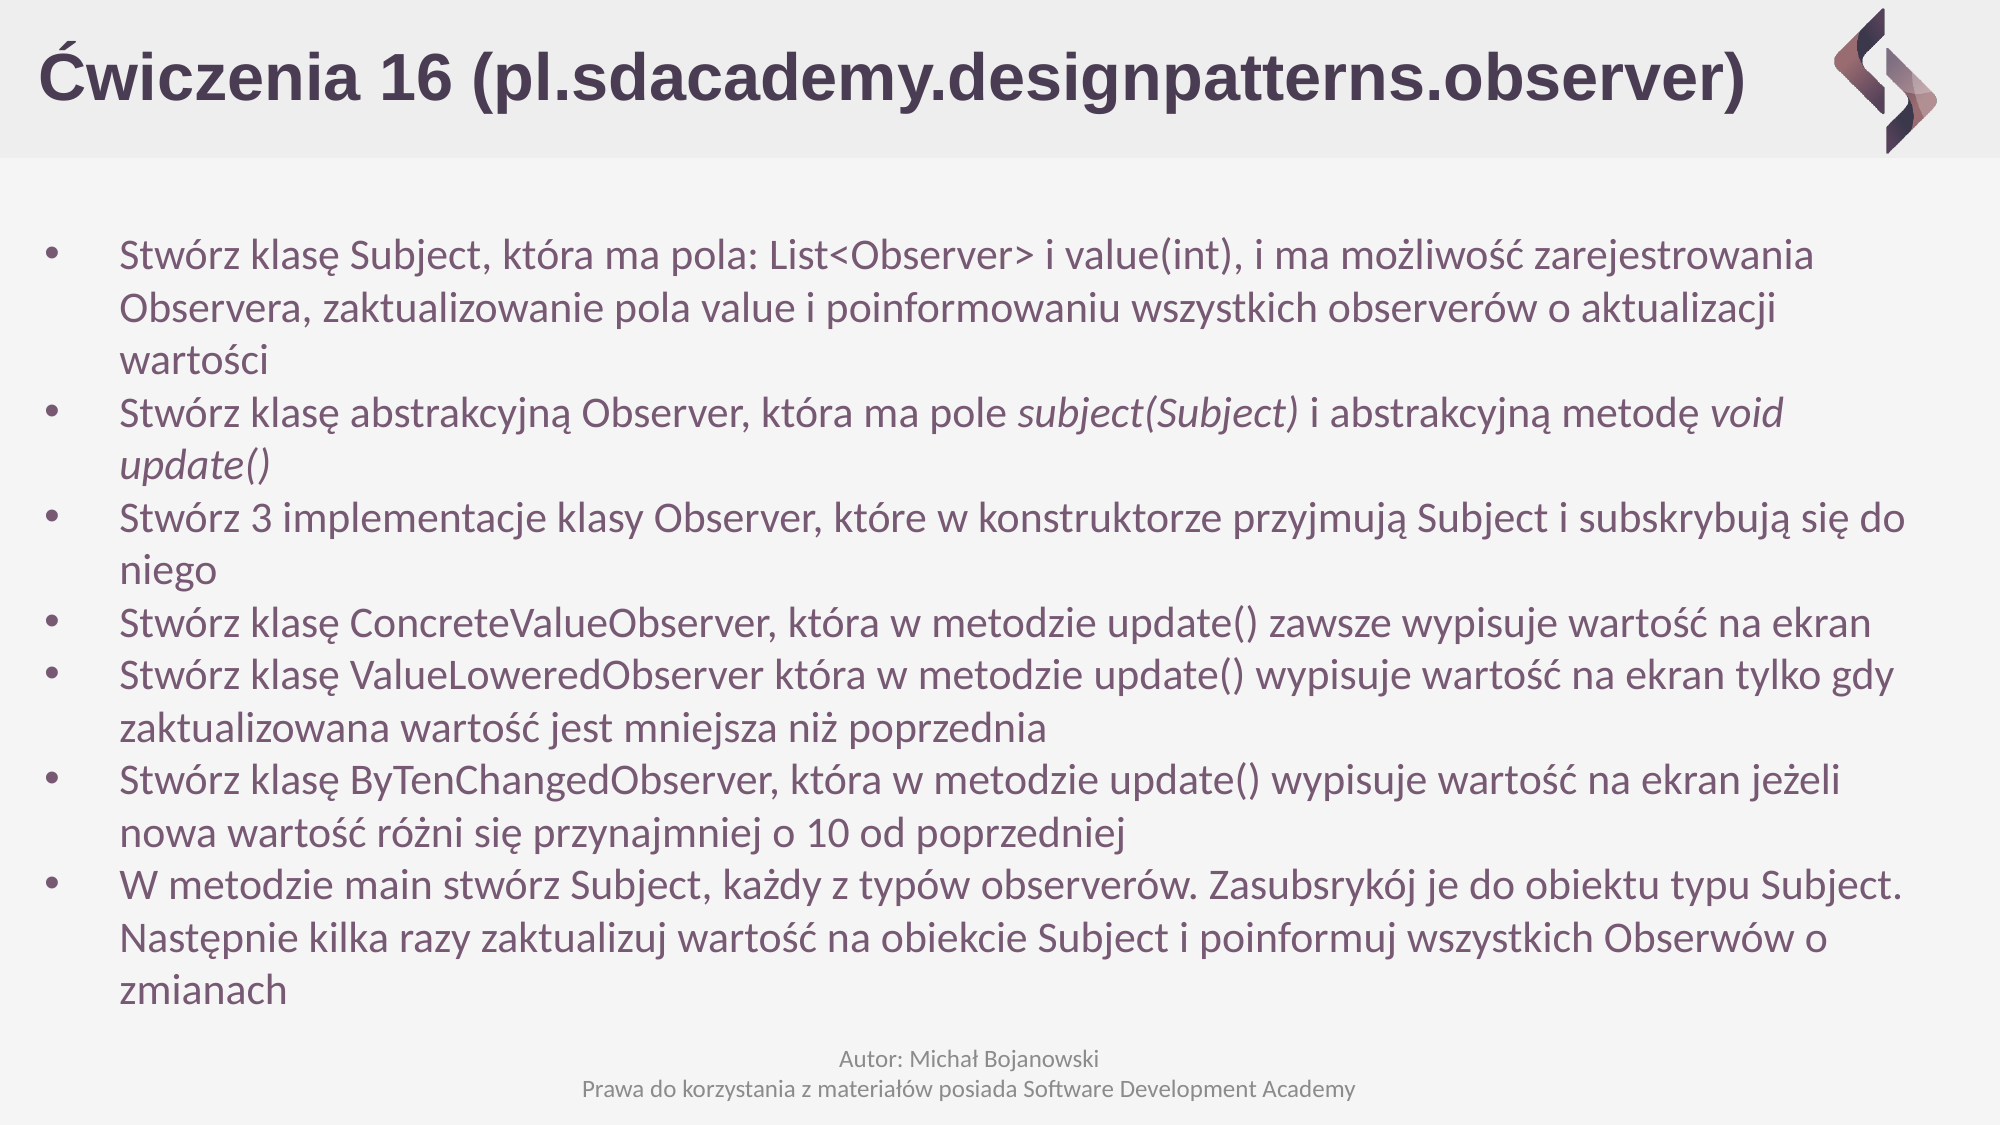

# Ćwiczenia 16 (pl.sdacademy.designpatterns.observer)
Stwórz klasę Subject, która ma pola: List<Observer> i value(int), i ma możliwość zarejestrowania Observera, zaktualizowanie pola value i poinformowaniu wszystkich observerów o aktualizacji wartości
Stwórz klasę abstrakcyjną Observer, która ma pole subject(Subject) i abstrakcyjną metodę void update()
Stwórz 3 implementacje klasy Observer, które w konstruktorze przyjmują Subject i subskrybują się do niego
Stwórz klasę ConcreteValueObserver, która w metodzie update() zawsze wypisuje wartość na ekran
Stwórz klasę ValueLoweredObserver która w metodzie update() wypisuje wartość na ekran tylko gdy zaktualizowana wartość jest mniejsza niż poprzednia
Stwórz klasę ByTenChangedObserver, która w metodzie update() wypisuje wartość na ekran jeżeli nowa wartość różni się przynajmniej o 10 od poprzedniej
W metodzie main stwórz Subject, każdy z typów observerów. Zasubsrykój je do obiektu typu Subject. Następnie kilka razy zaktualizuj wartość na obiekcie Subject i poinformuj wszystkich Obserwów o zmianach
Autor: Michał Bojanowski
Prawa do korzystania z materiałów posiada Software Development Academy